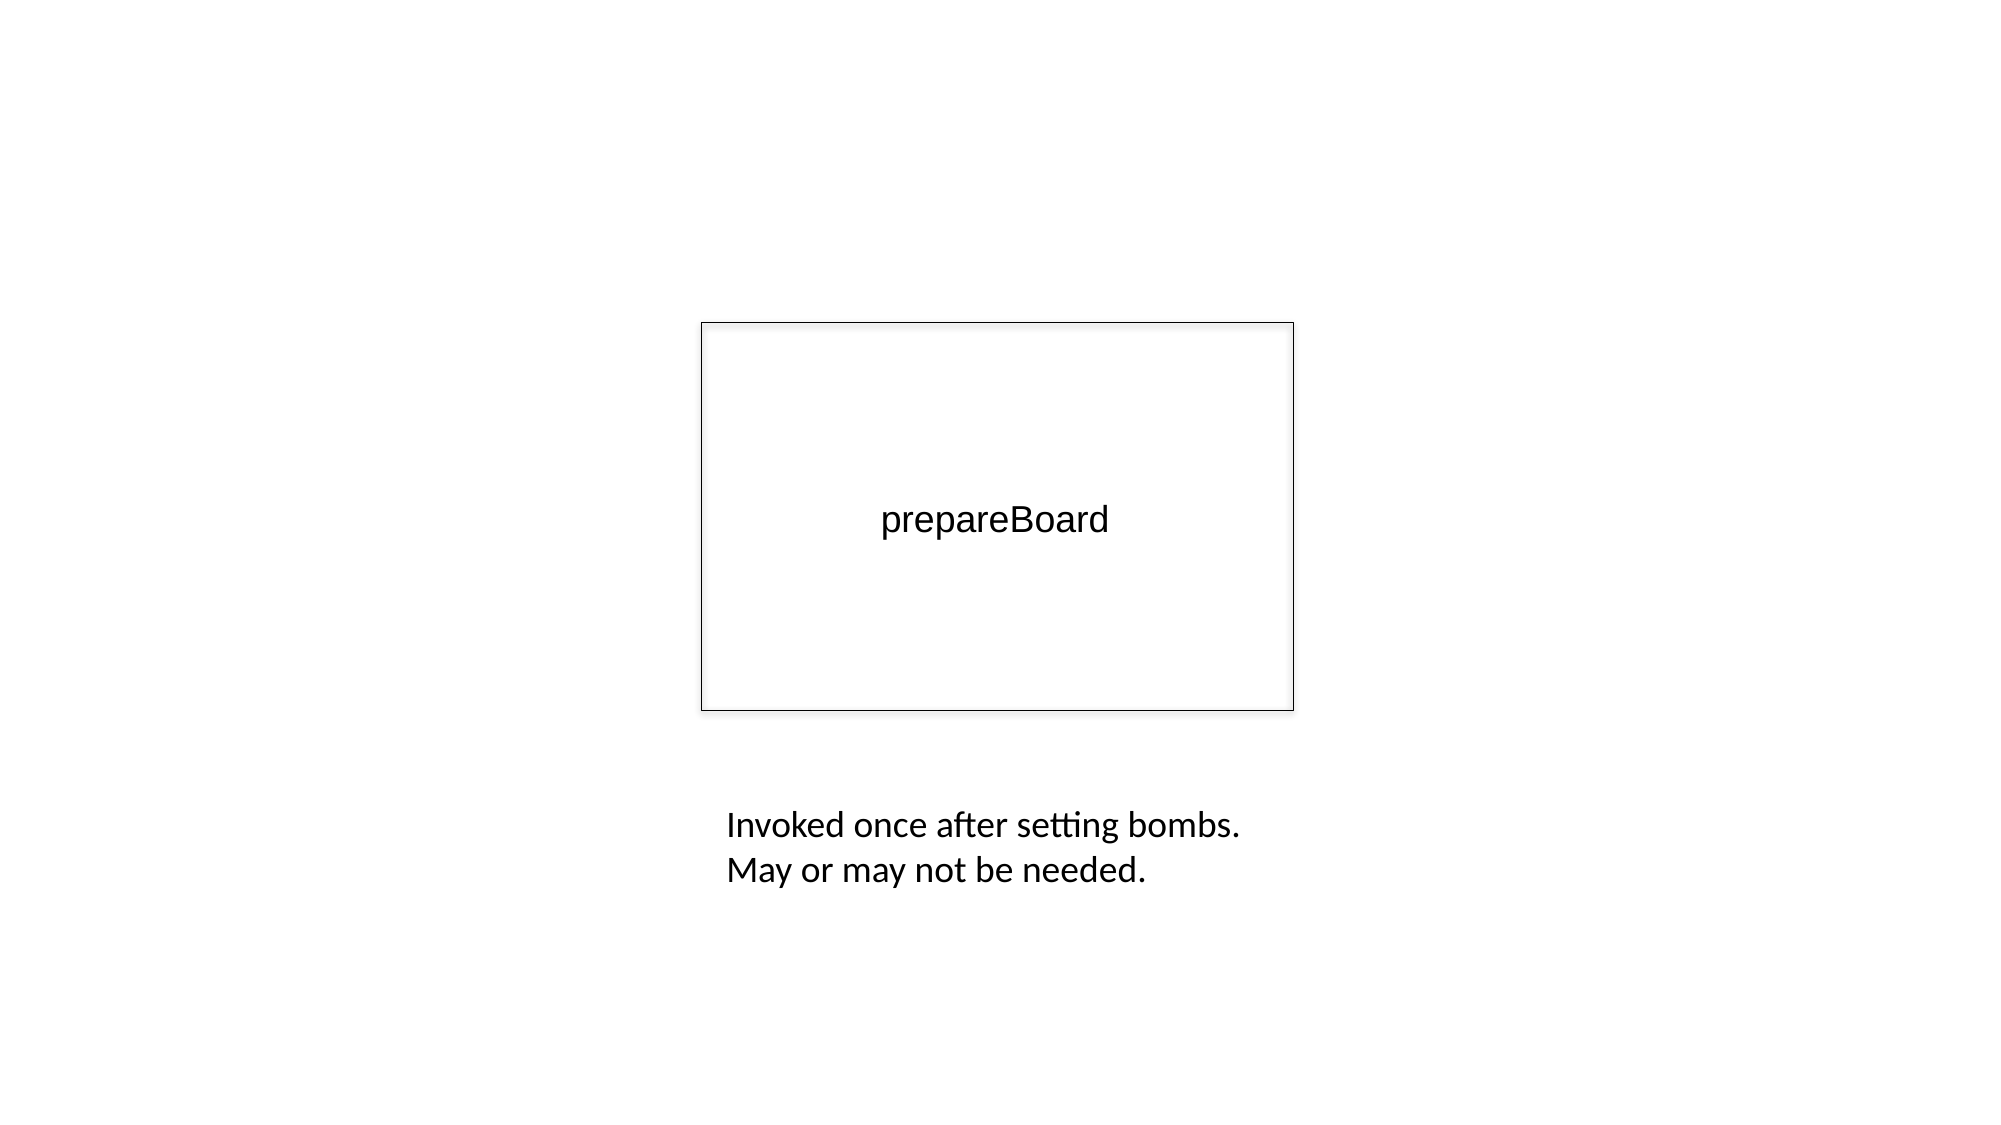

prepareBoard
Invoked once after setting bombs.
May or may not be needed.